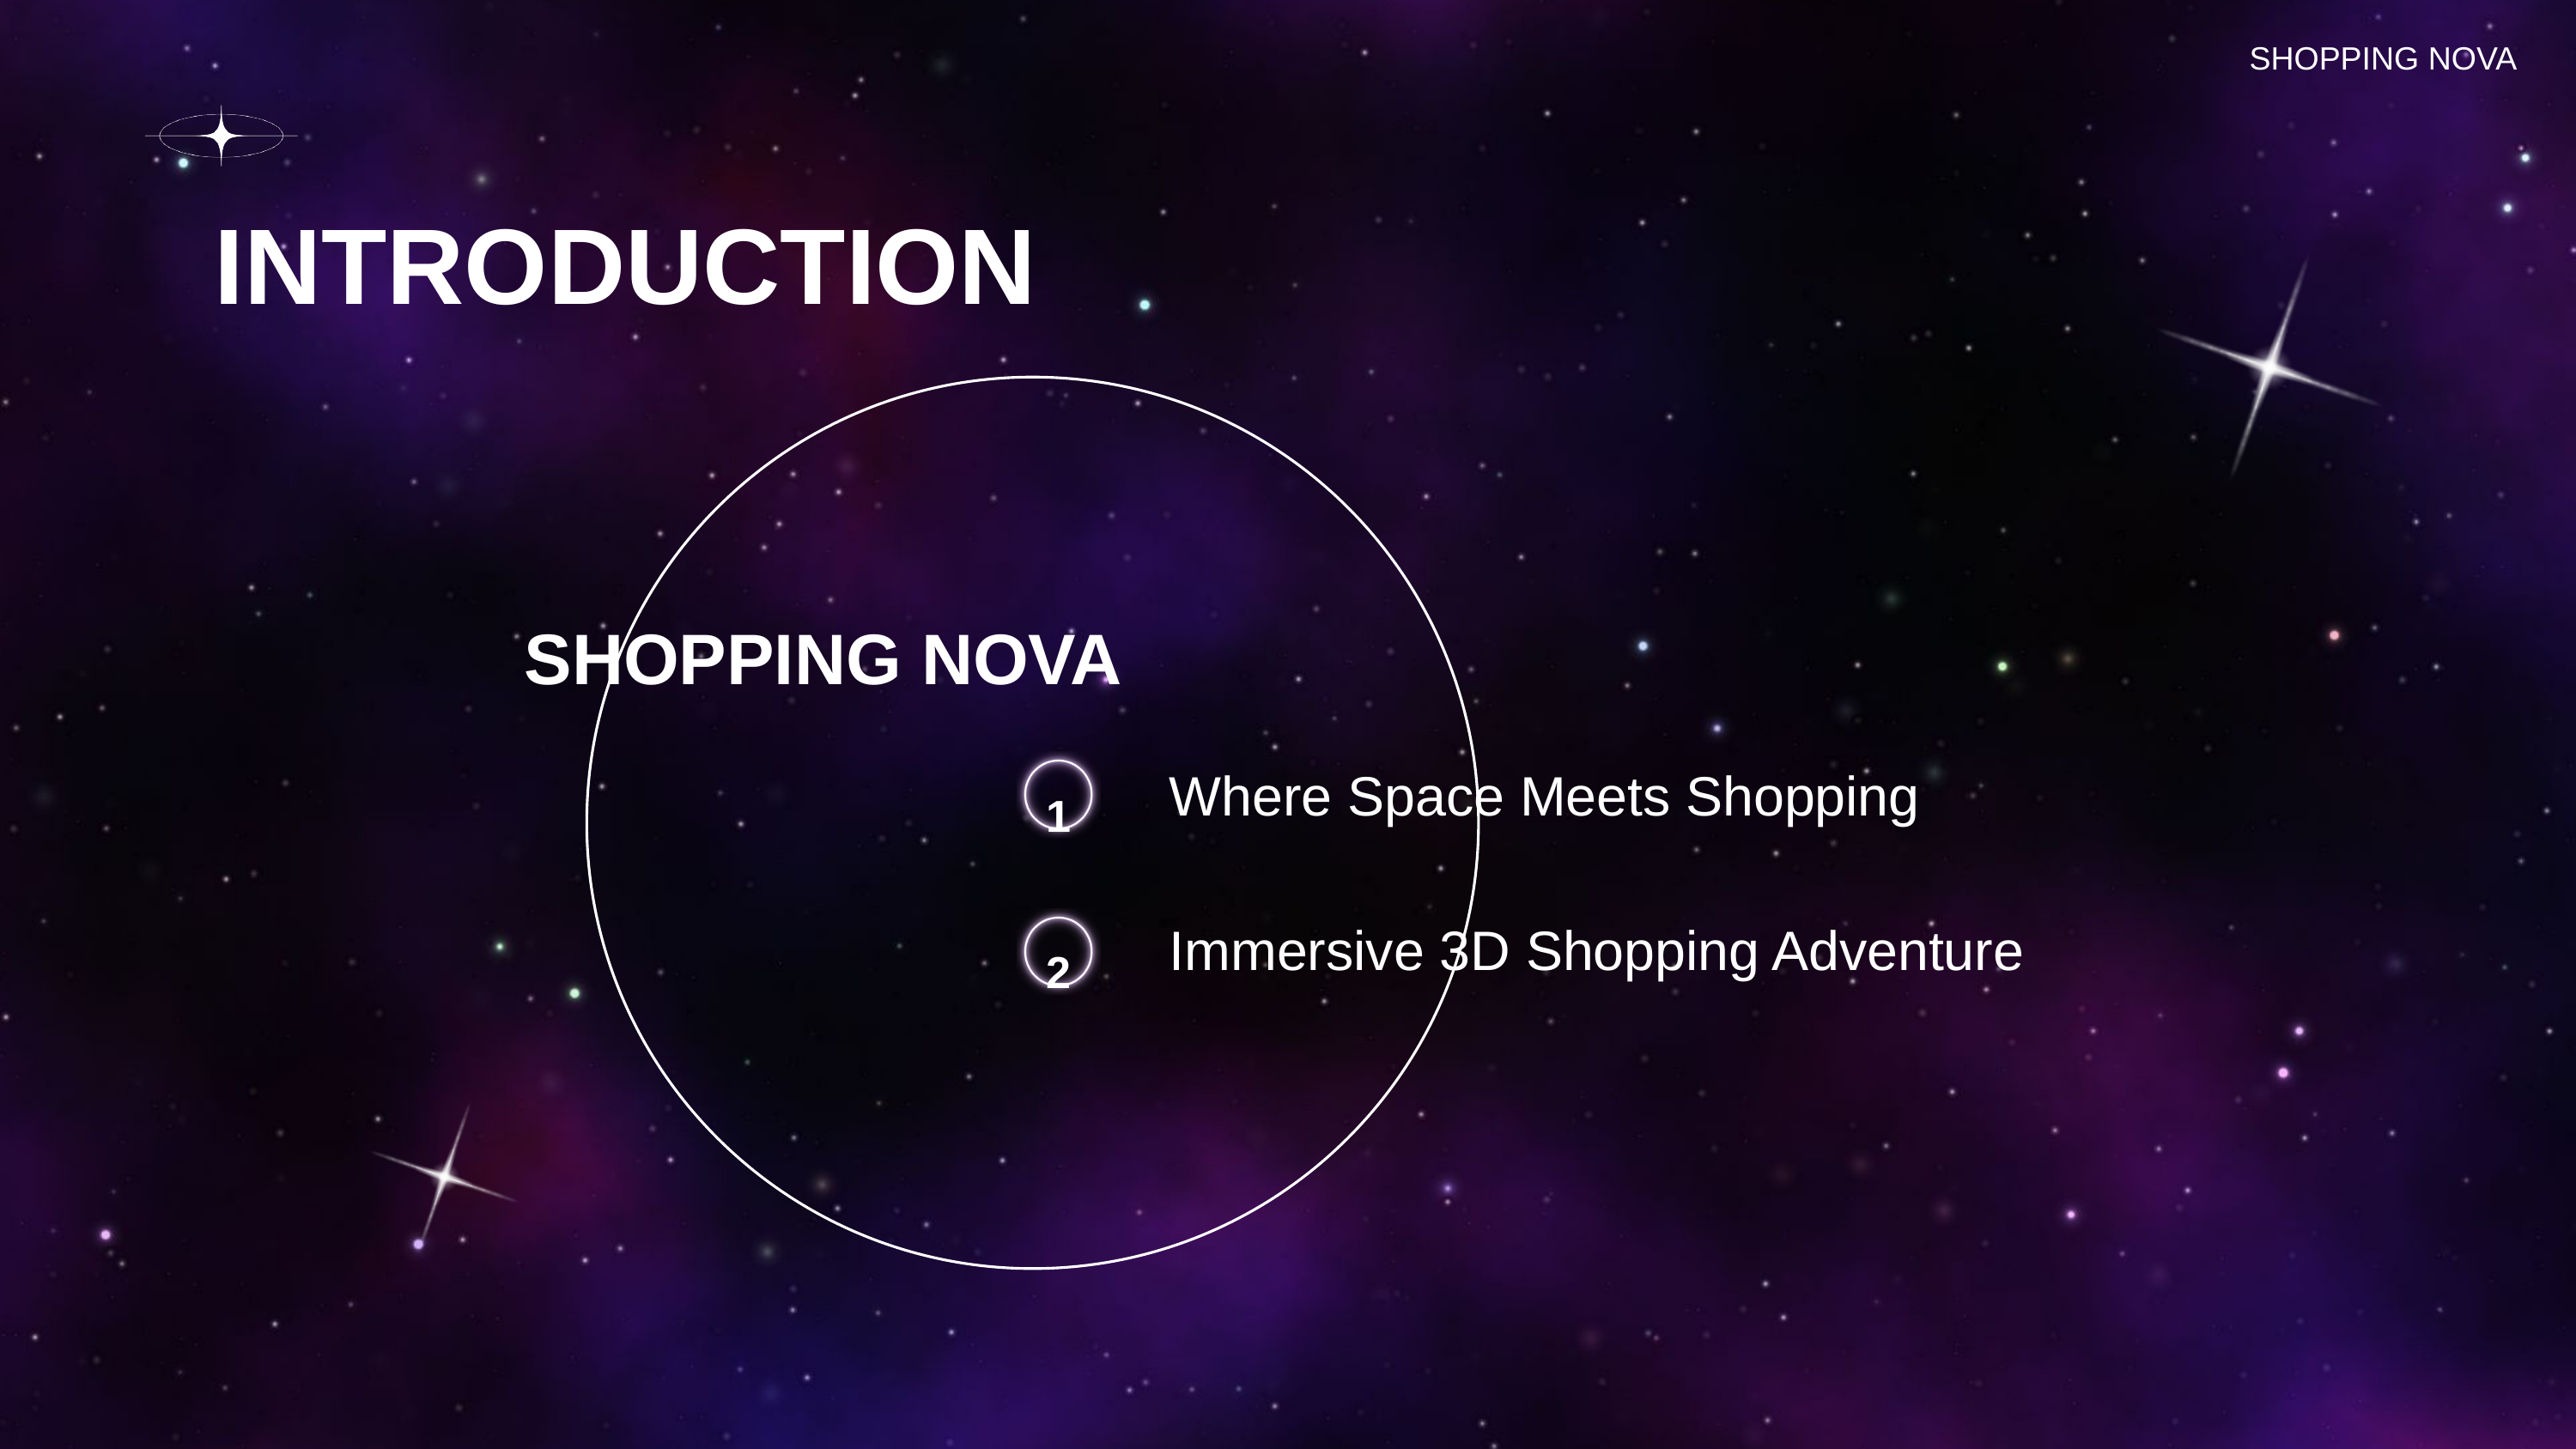

SHOPPING NOVA

INTRODUCTION

SHOPPING NOVA
1
Where Space Meets Shopping

Immersive 3D Shopping Adventure

2